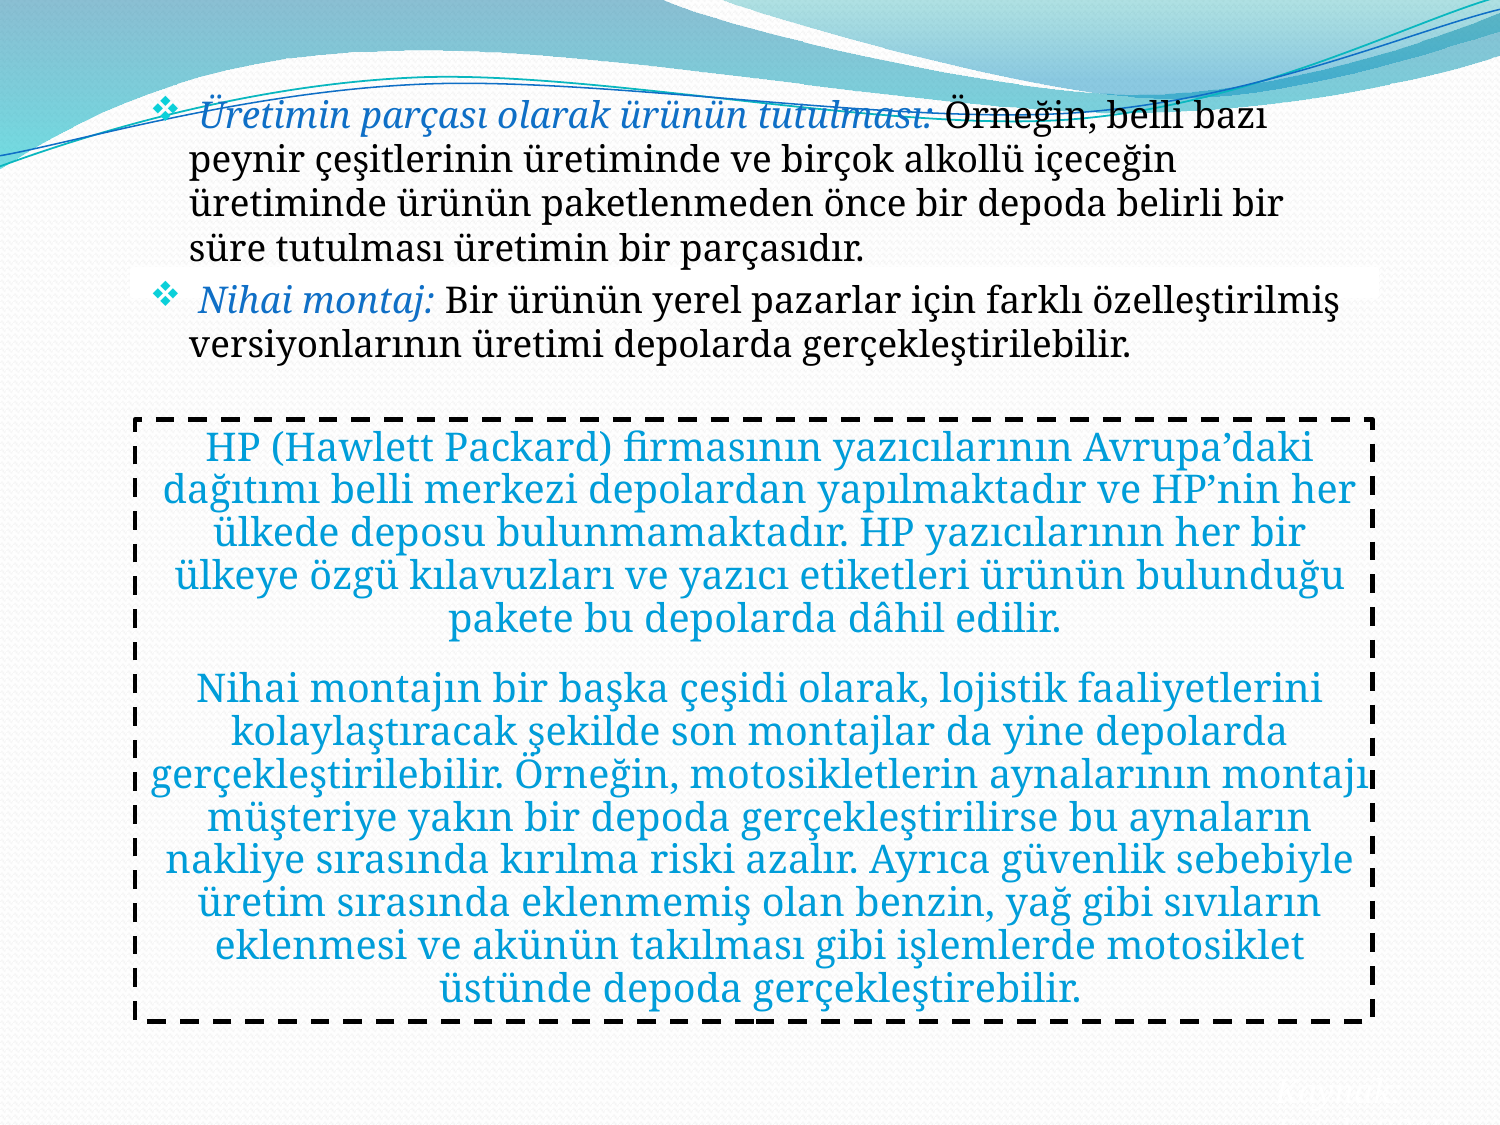

Üretimin parçası olarak ürünün tutulması: Örneğin, belli bazı peynir çeşitlerinin üretiminde ve birçok alkollü içeceğin üretiminde ürünün paketlenmeden önce bir depoda belirli bir süre tutulması üretimin bir parçasıdır.
 Nihai montaj: Bir ürünün yerel pazarlar için farklı özelleştirilmiş versiyonlarının üretimi depolarda gerçekleştirilebilir.

HP (Hawlett Packard) firmasının yazıcılarının Avrupa’daki dağıtımı belli merkezi depolardan yapılmaktadır ve HP’nin her ülkede deposu bulunmamaktadır. HP yazıcılarının her bir ülkeye özgü kılavuzları ve yazıcı etiketleri ürünün bulunduğu pakete bu depolarda dâhil edilir.
Nihai montajın bir başka çeşidi olarak, lojistik faaliyetlerini kolaylaştıracak şekilde son montajlar da yine depolarda gerçekleştirilebilir. Örneğin, motosikletlerin aynalarının montajı müşteriye yakın bir depoda gerçekleştirilirse bu aynaların nakliye sırasında kırılma riski azalır. Ayrıca güvenlik sebebiyle üretim sırasında eklenmemiş olan benzin, yağ gibi sıvıların eklenmesi ve akünün takılması gibi işlemlerde motosiklet üstünde depoda gerçekleştirebilir.

Kaynak: Ertek, 2012